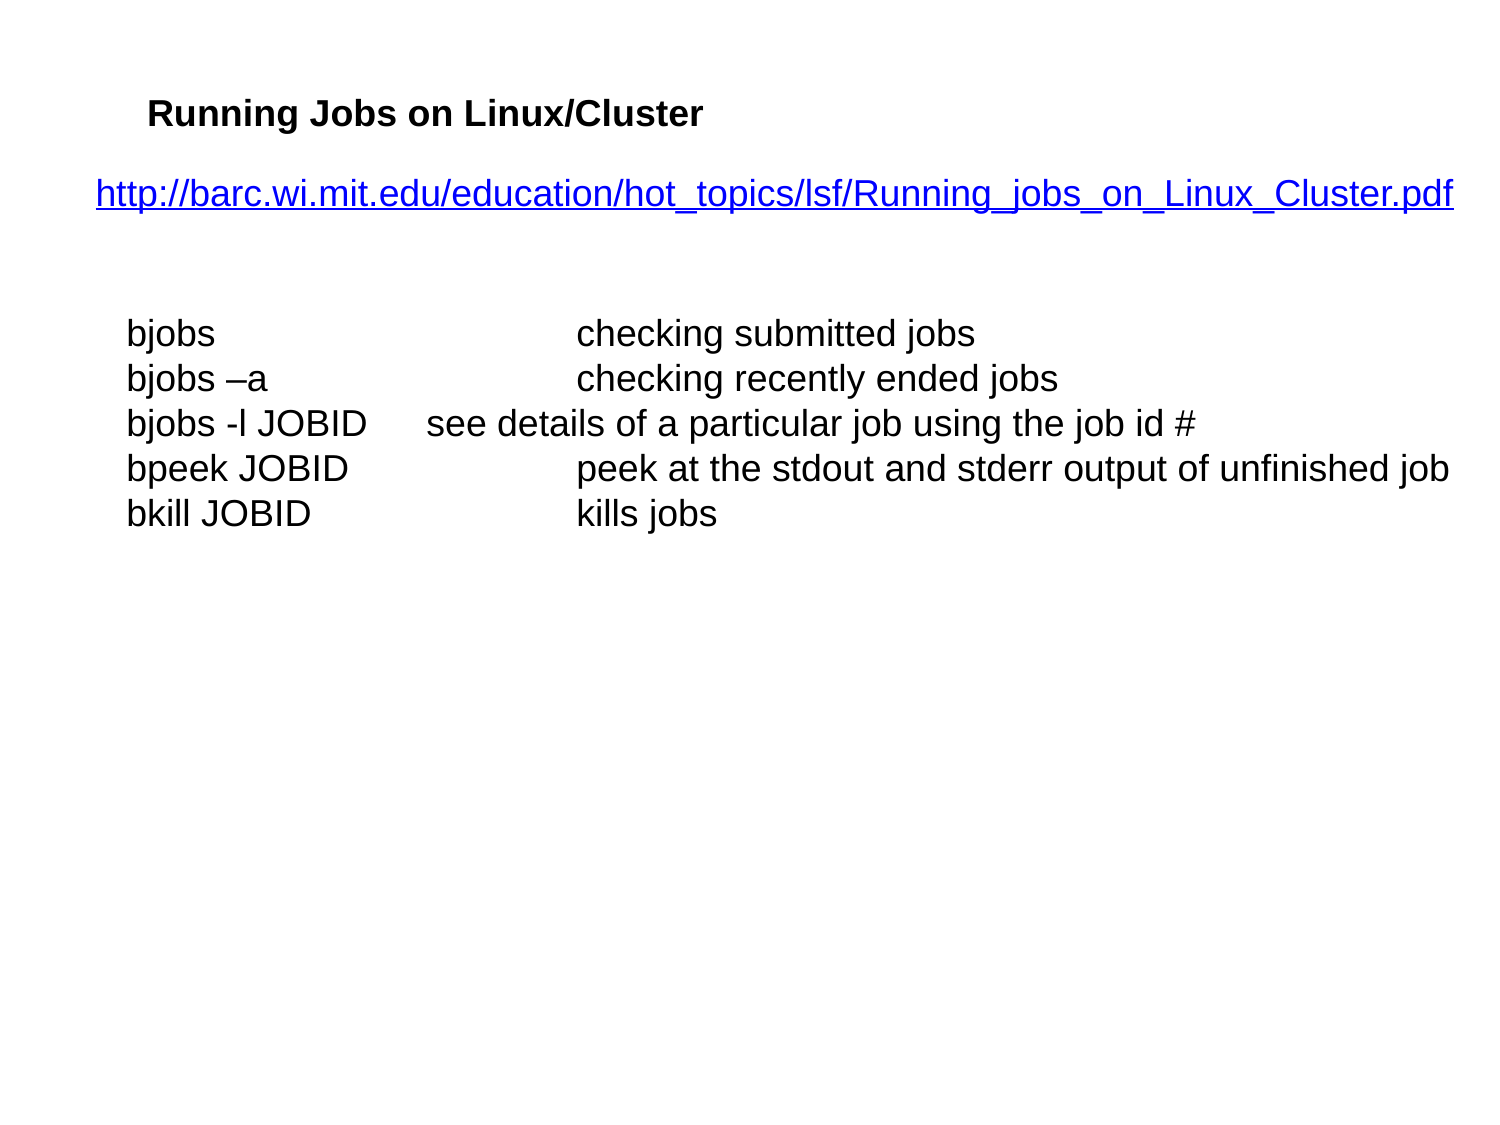

Running Jobs on Linux/Cluster
http://barc.wi.mit.edu/education/hot_topics/lsf/Running_jobs_on_Linux_Cluster.pdf

bjobs			checking submitted jobs
bjobs –a 		checking recently ended jobs
bjobs -l JOBID	see details of a particular job using the job id #
bpeek JOBID		peek at the stdout and stderr output of unfinished job
bkill JOBID		kills jobs